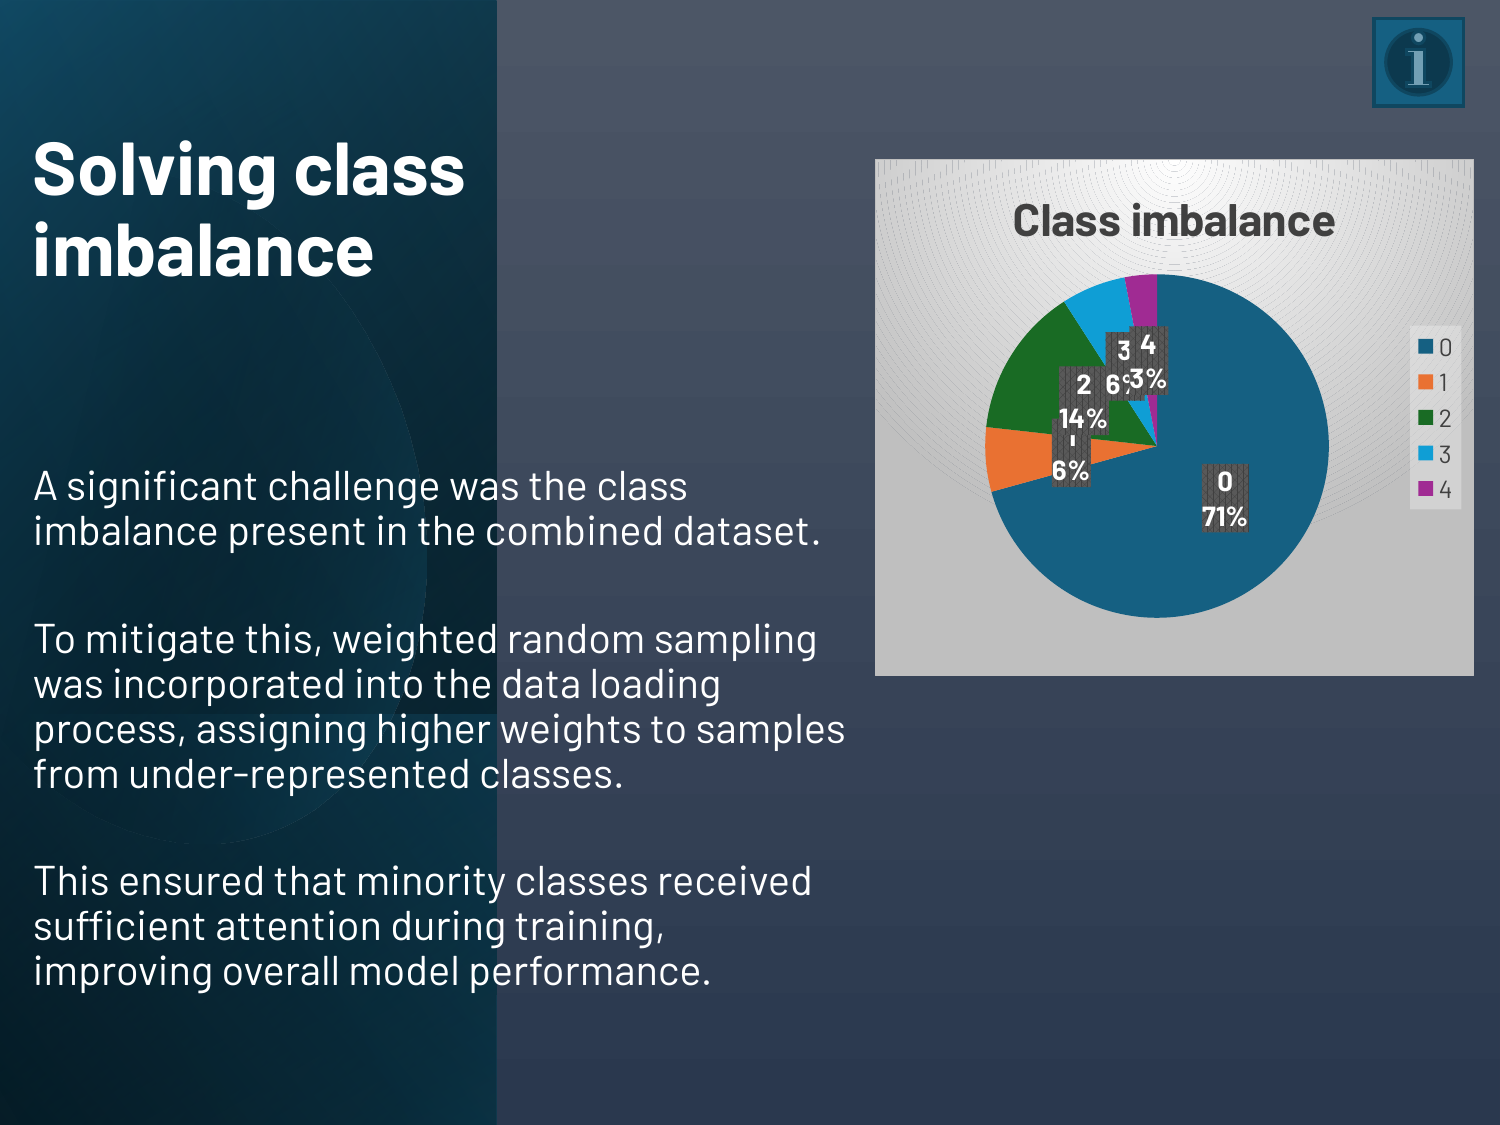

# Solving class imbalance

### Chart: Class imbalance

| Category | Images |
|---|---|
| 0 | 70000.0 |
| 1 | 6000.0 |
| 2 | 14000.0 |
| 3 | 6000.0 |
| 4 | 3000.0 |

A significant challenge was the class imbalance present in the combined dataset.
To mitigate this, weighted random sampling was incorporated into the data loading process, assigning higher weights to samples from under-represented classes.
This ensured that minority classes received sufficient attention during training, improving overall model performance.